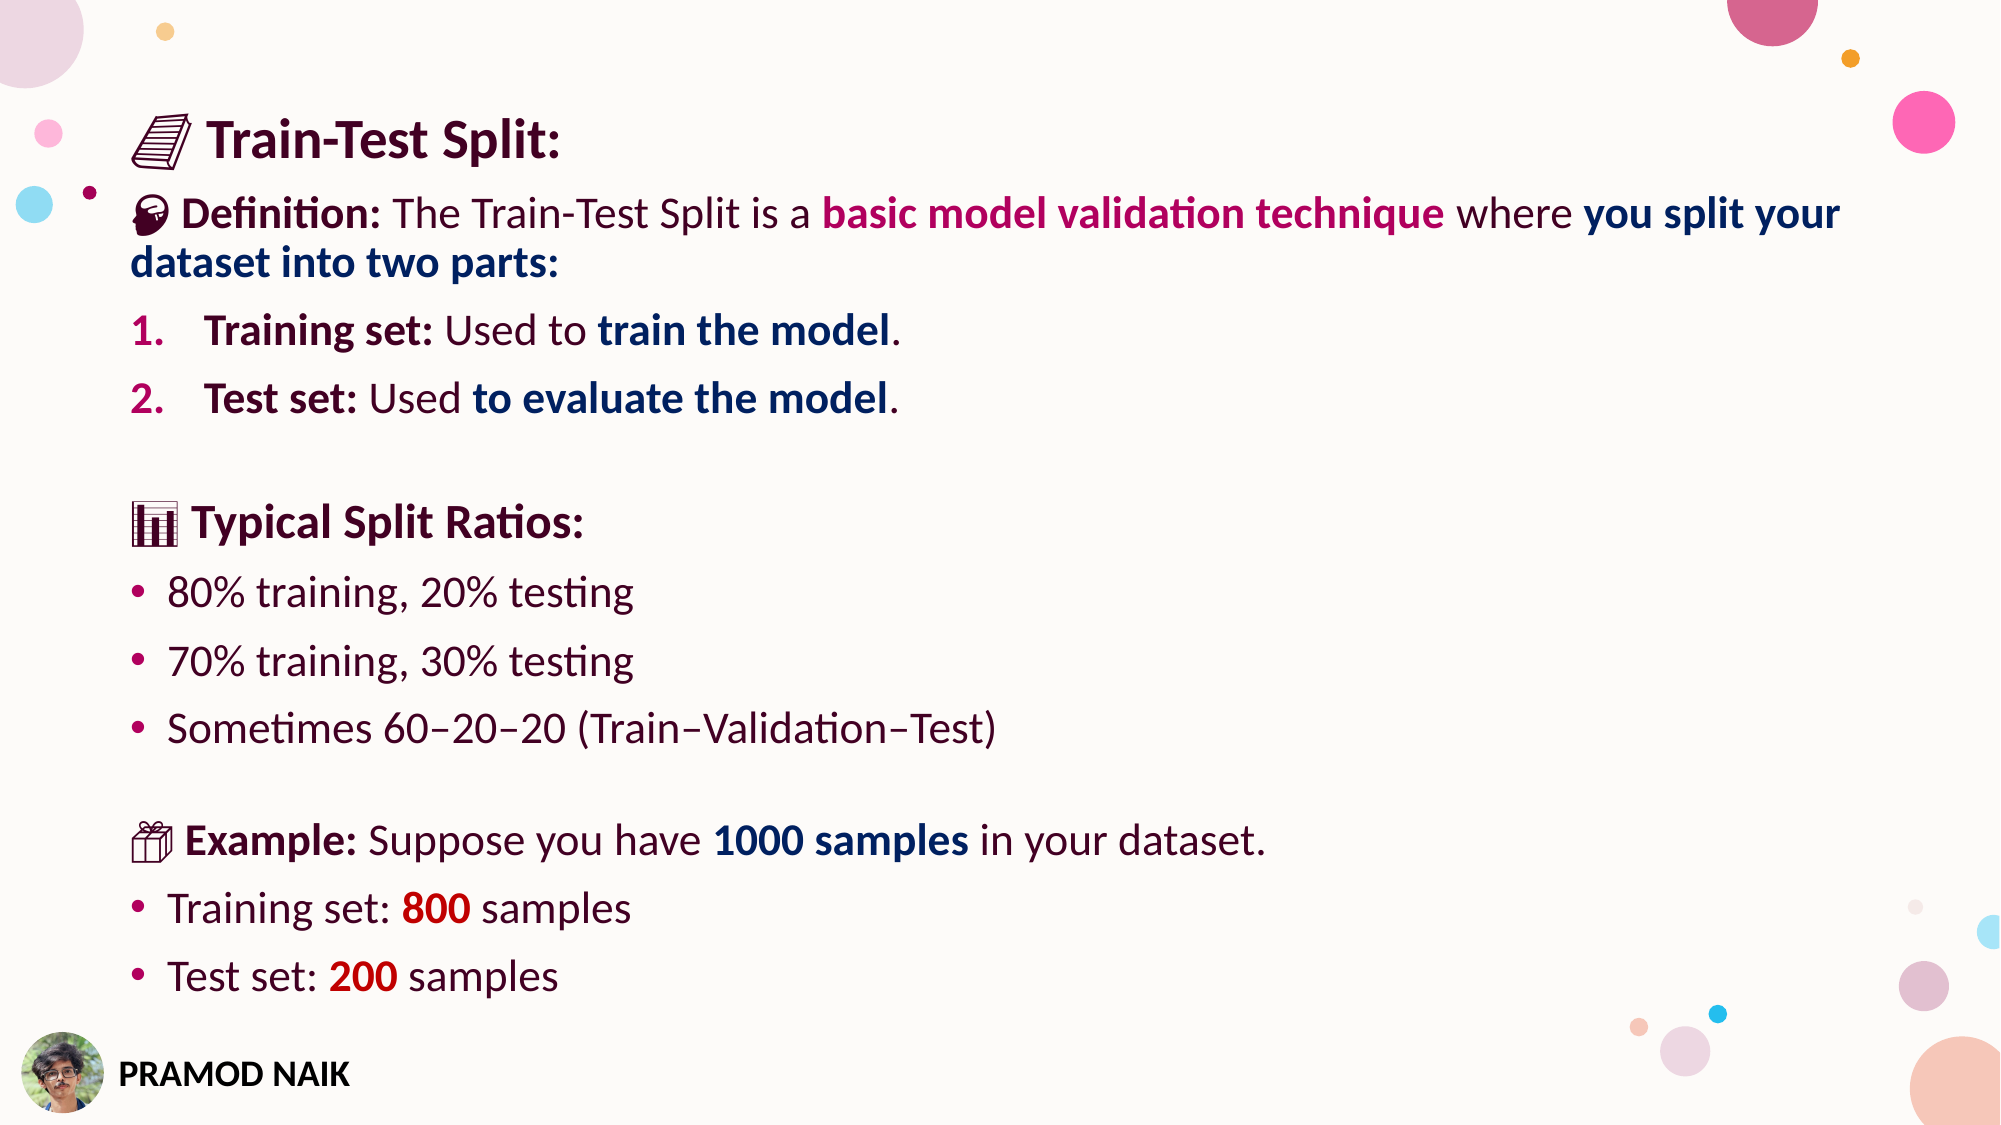

📘 Train-Test Split:
🧠 Definition: The Train-Test Split is a basic model validation technique where you split your dataset into two parts:
Training set: Used to train the model.
Test set: Used to evaluate the model.

📊 Typical Split Ratios:
80% training, 20% testing
70% training, 30% testing
Sometimes 60–20–20 (Train–Validation–Test)

📦 Example: Suppose you have 1000 samples in your dataset.
Training set: 800 samples
Test set: 200 samples